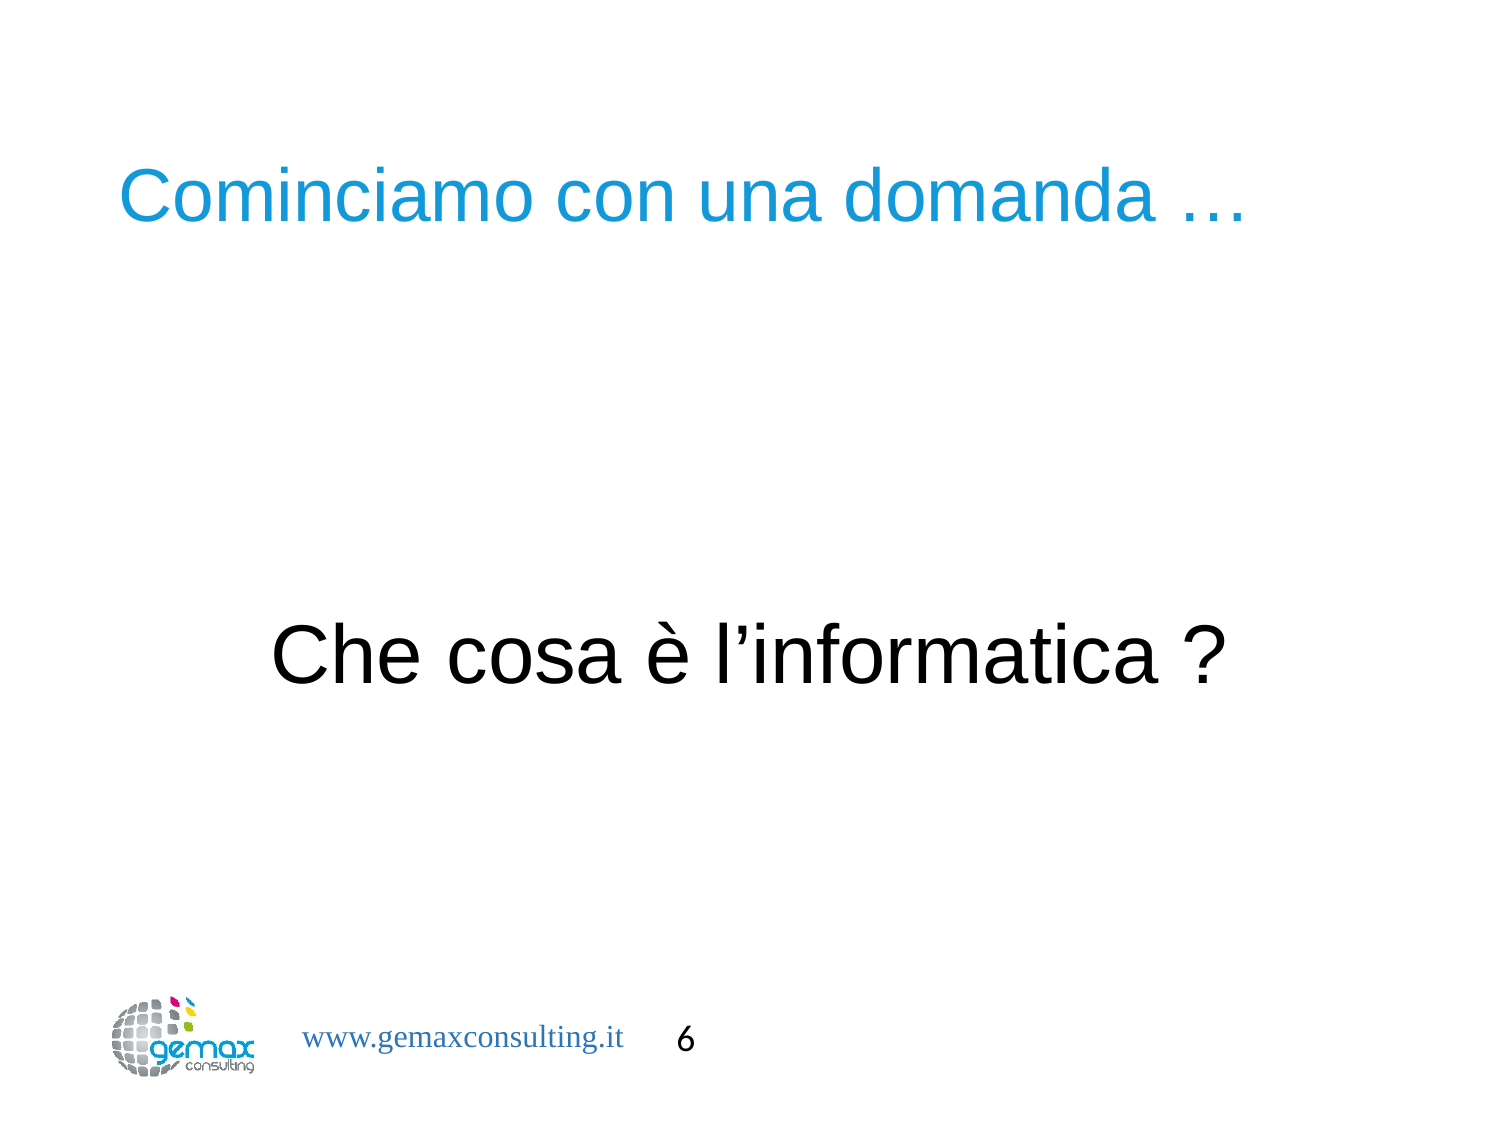

# Cominciamo con una domanda …
Che cosa è l’informatica ?
6